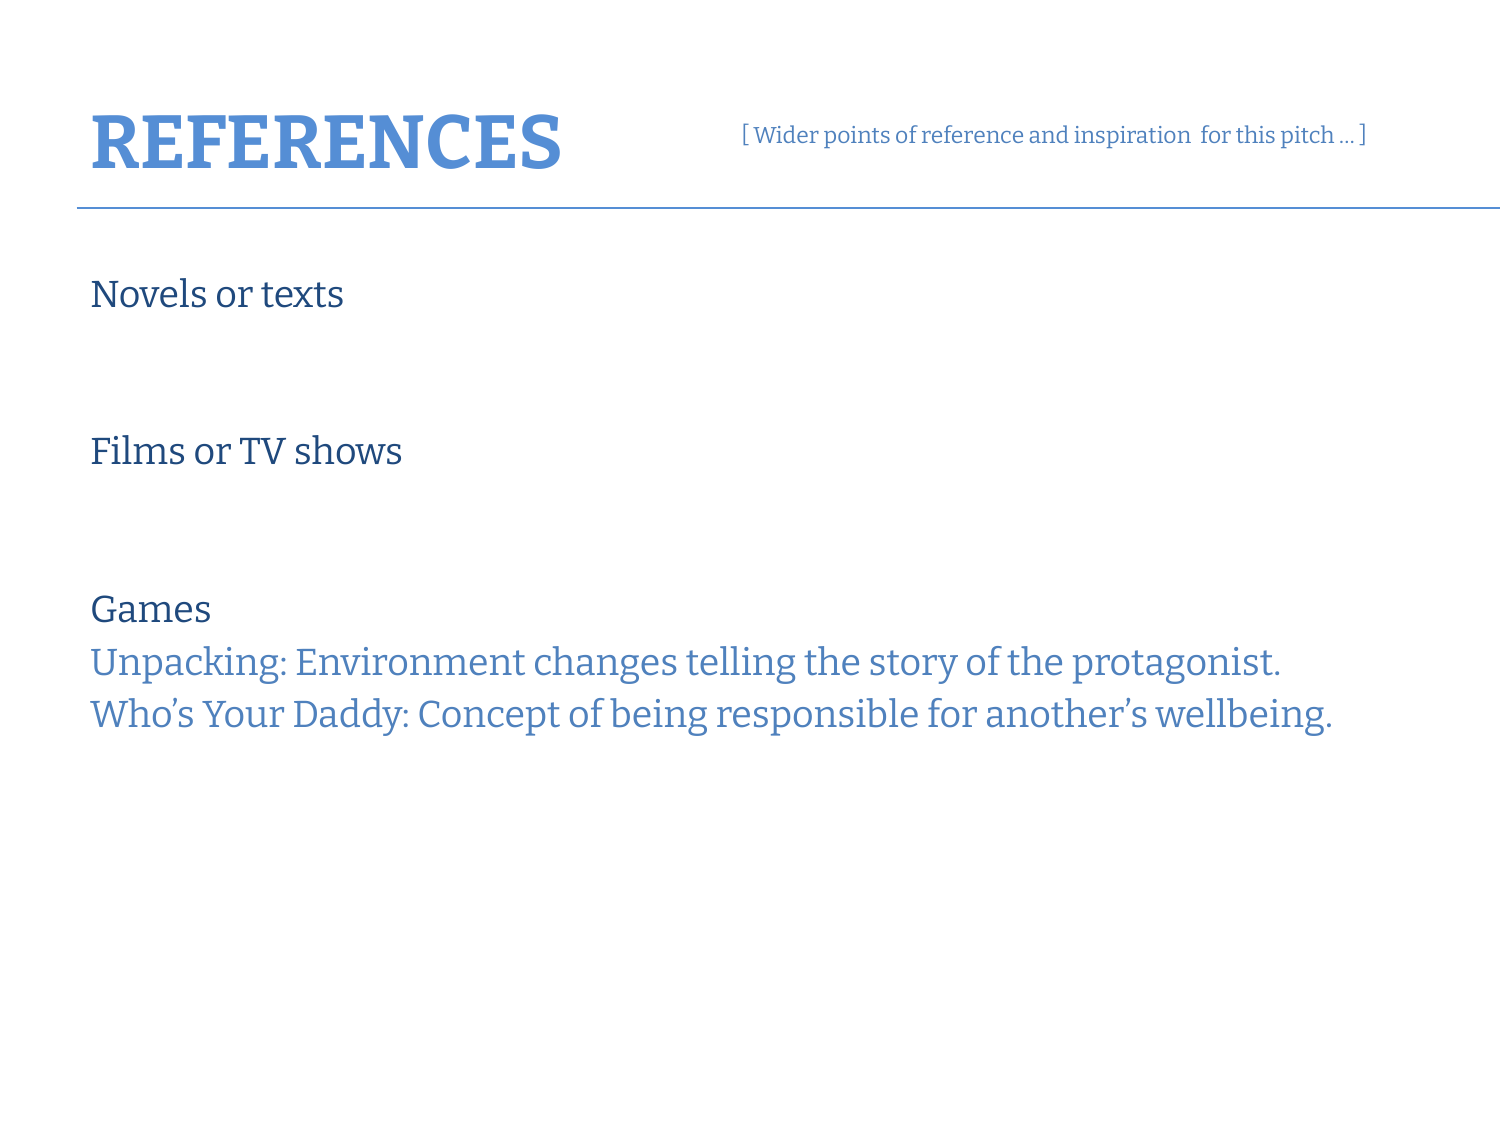

# REFERENCES
[ Wider points of reference and inspiration  for this pitch … ]
Novels or texts

Films or TV shows

Games
Unpacking: Environment changes telling the story of the protagonist.
Who’s Your Daddy: Concept of being responsible for another’s wellbeing.